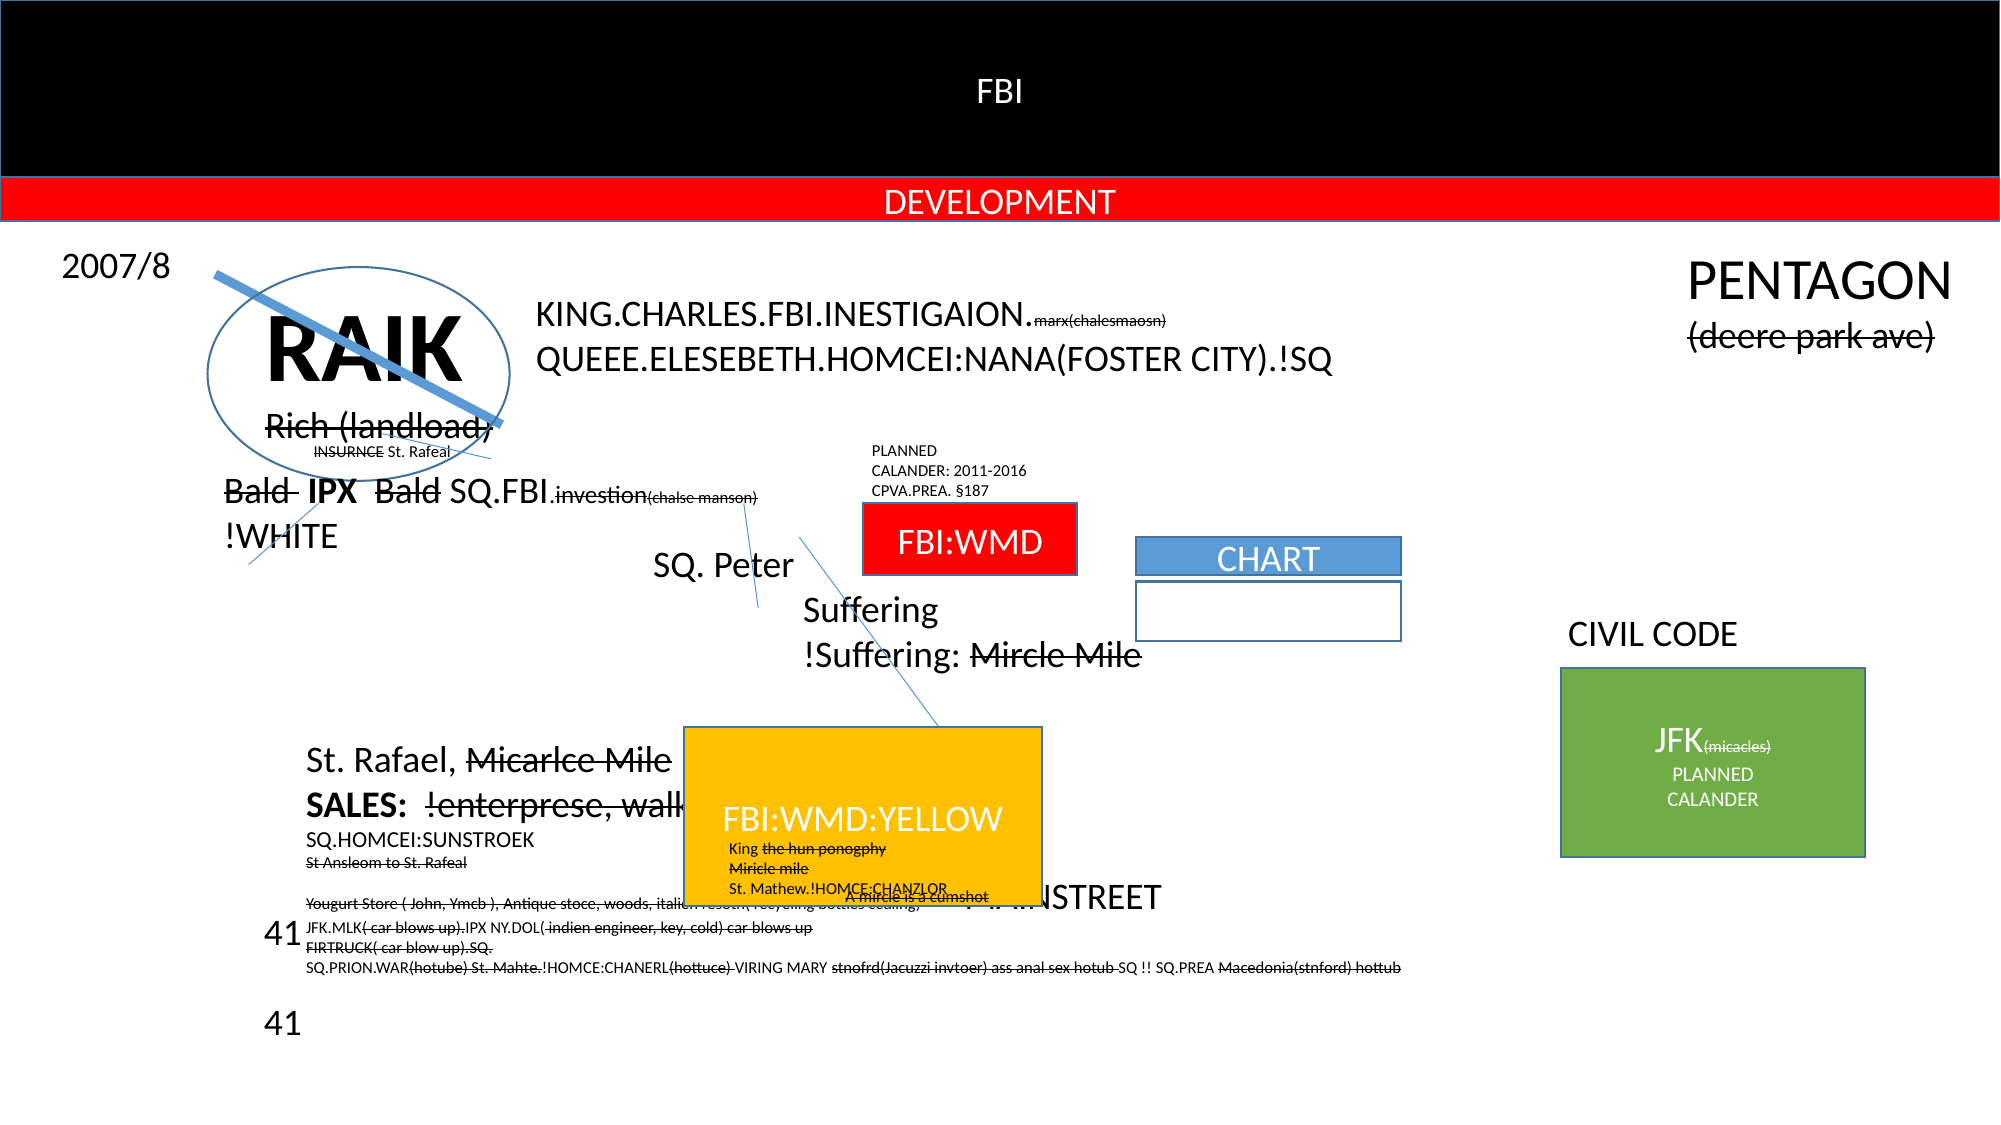

FBI
DEVELOPMENT
2007/8
PENTAGON
(deere park ave)

RAIK
Rich (landload)
KING.CHARLES.FBI.INESTIGAION.marx(chalesmaosn)
QUEEE.ELESEBETH.HOMCEI:NANA(FOSTER CITY).!SQ
PLANNED
CALANDER: 2011-2016 CPVA.PREA. §187
INSURNCE St. Rafeal
Bald  IPX  Bald SQ.FBI.investion(chalse manson)
!WHITE
FBI:WMD
SQ. Peter
	Suffering
	!Suffering: Mircle Mile
CHART

CIVIL CODE
JFK(micacles)
PLANNED
CALANDER
St. Rafael, Micarlce Mile
SALES:  !enterprese, walking
SQ.HOMCEI:SUNSTROEK
St Ansleom to St. Rafeal
Yougurt Store ( John, Ymcb ), Antique stoce, woods, italien resotn( recyeling bottles cealing) -> MAINSTREET
JFK.MLK( car blows up).IPX NY.DOL( indien engineer, key, cold) car blows up
FIRTRUCK( car blow up).SQ.
SQ.PRION.WAR(hotube) St. Mahte.!HOMCE:CHANERL(hottuce) VIRING MARY stnofrd(Jacuzzi invtoer) ass anal sex hotub SQ !! SQ.PREA Macedonia(stnford) hottub
FBI:WMD:YELLOW
King the hun ponogphy
Miricle mile
St. Mathew.!HOMCE:CHANZLOR
A mircle is a cumshot
41

41